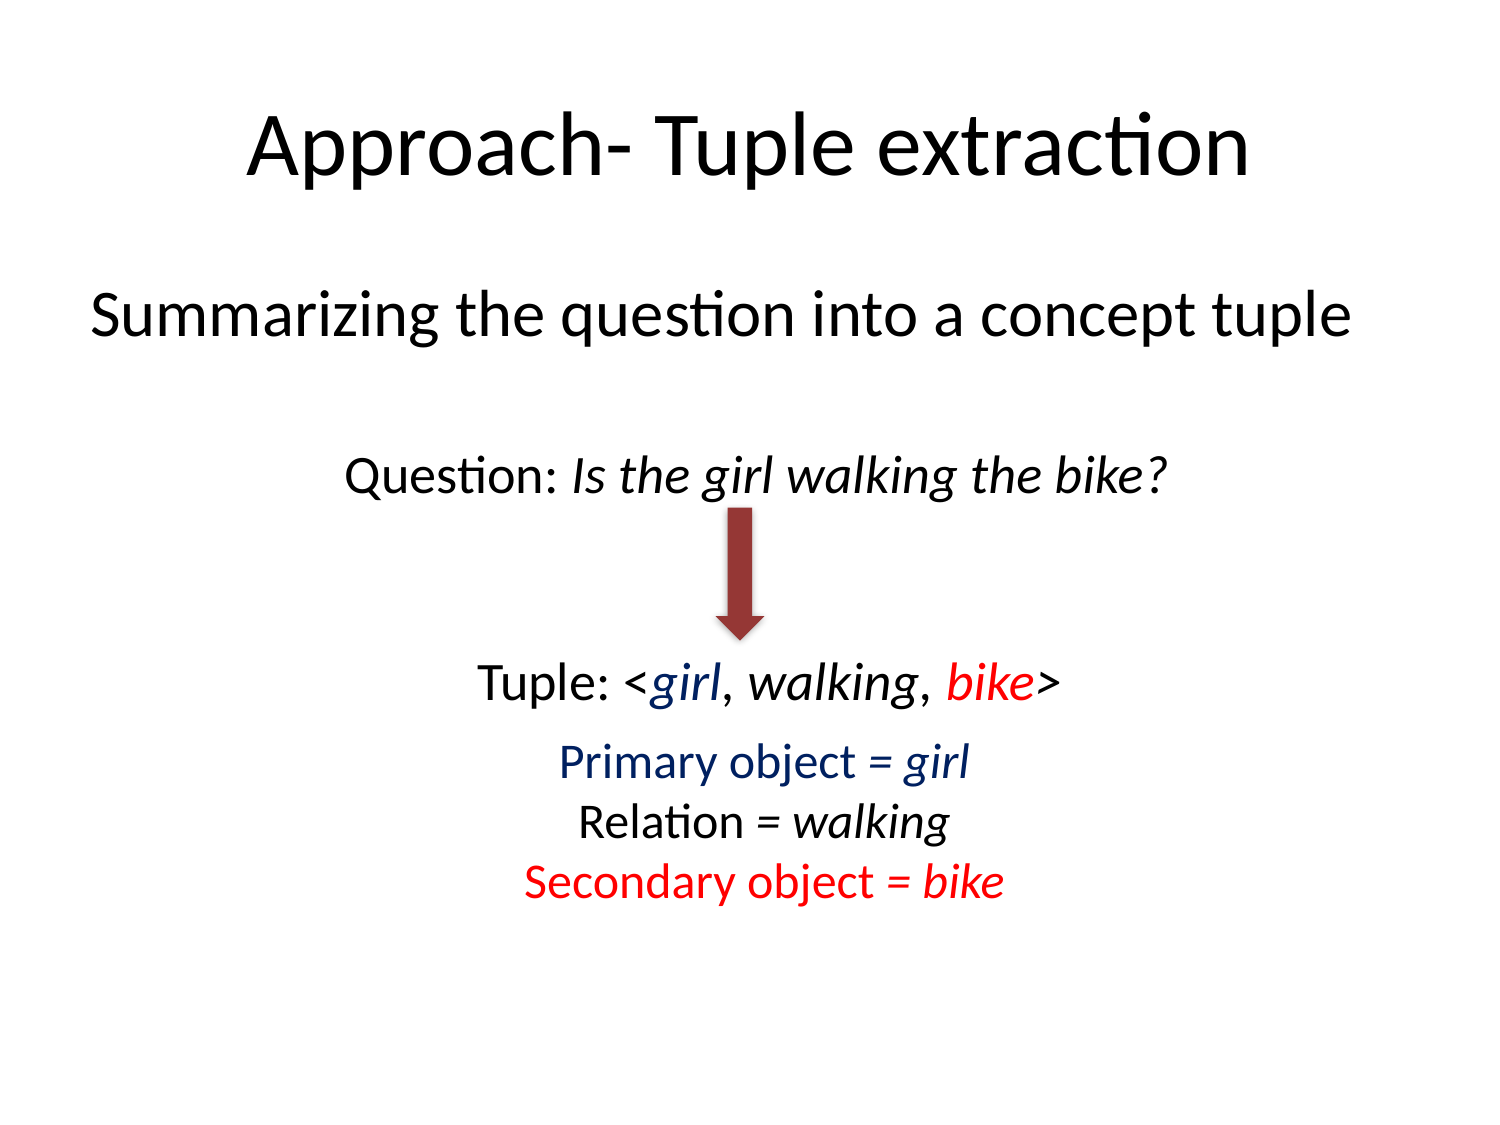

# Approach- Tuple extraction
Summarizing the question into a concept tuple
Question: Is the girl walking the bike?

Tuple: <girl, walking, bike>
Primary object = girl
Relation = walking
Secondary object = bike